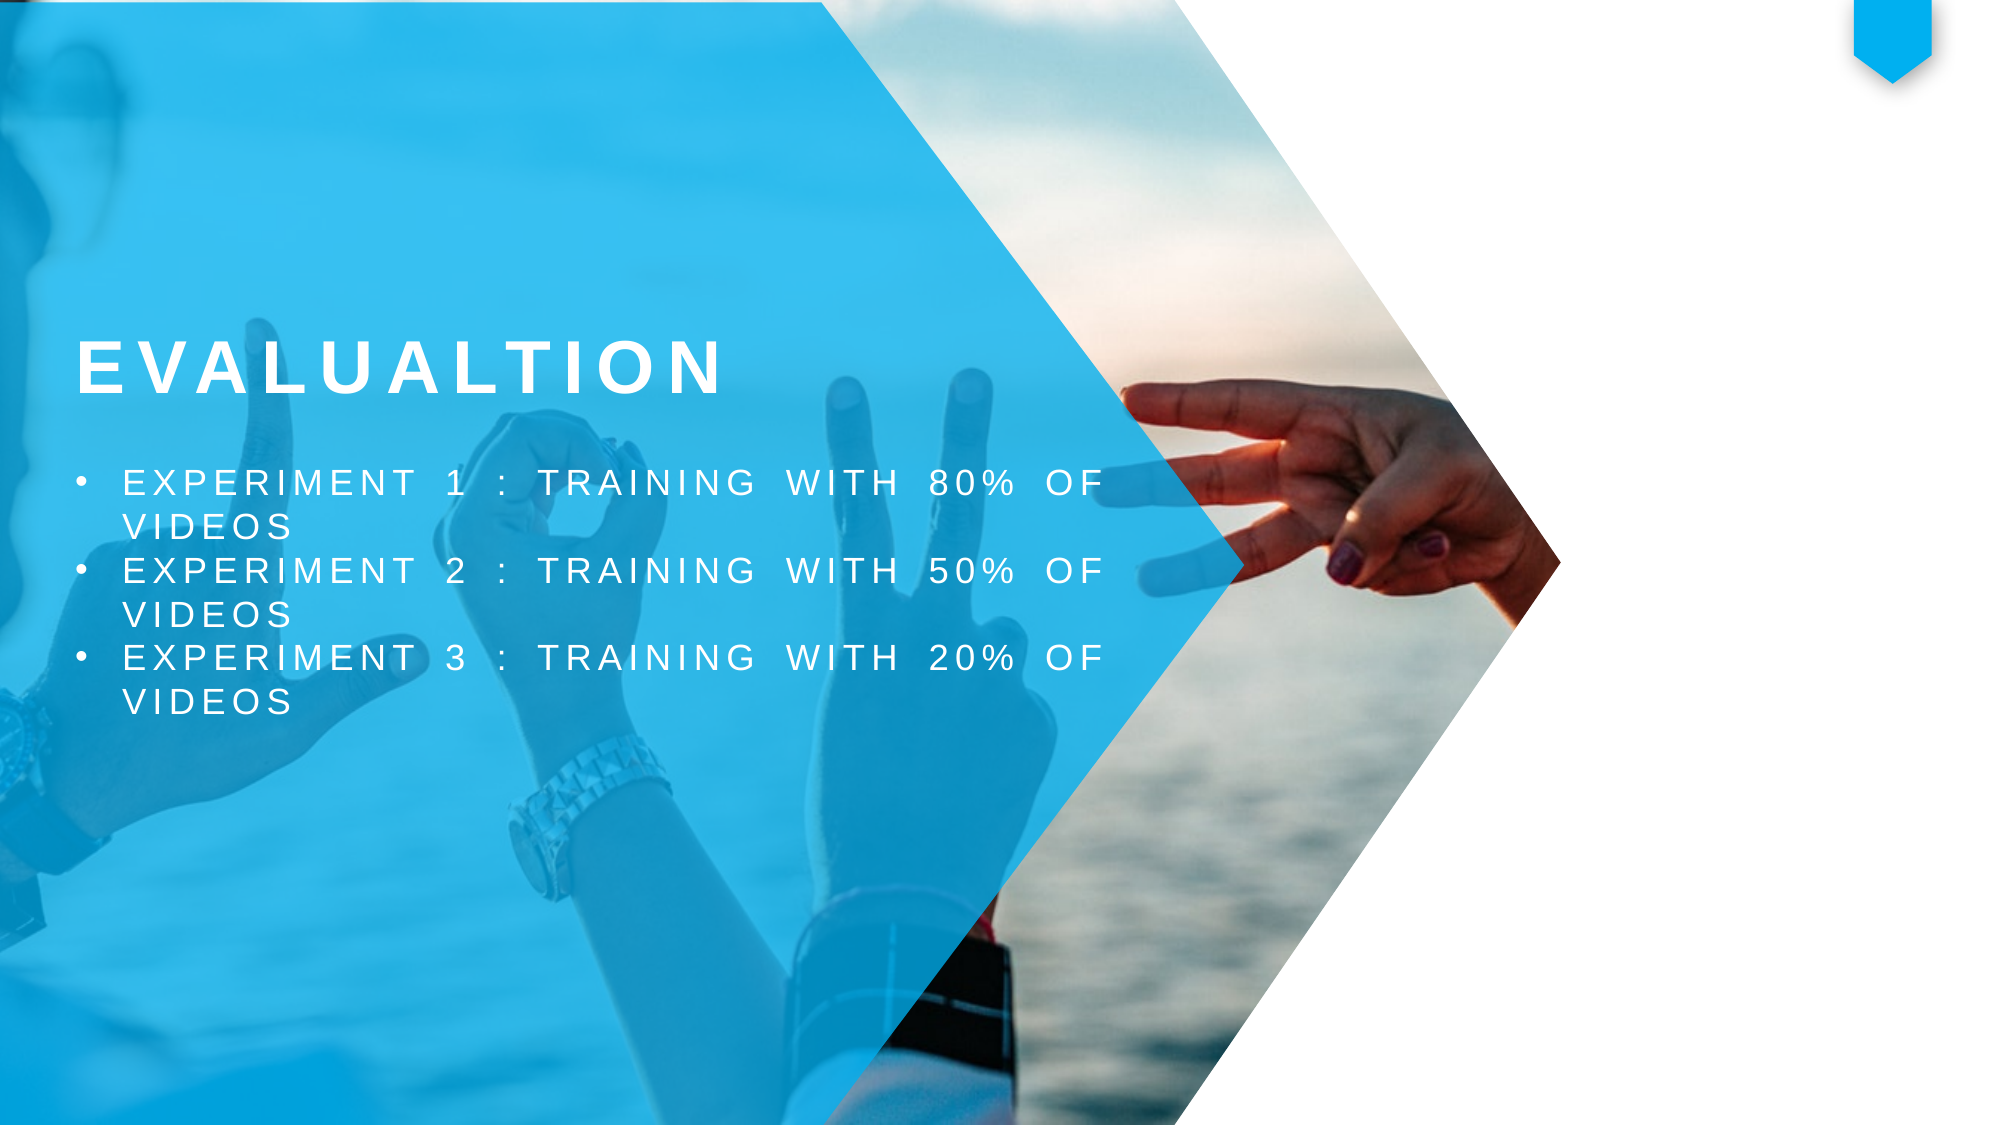

EVALUALTION
EXPERIMENT 1 : TRAINING WITH 80% OF VIDEOS
EXPERIMENT 2 : TRAINING WITH 50% OF VIDEOS
EXPERIMENT 3 : TRAINING WITH 20% OF VIDEOS